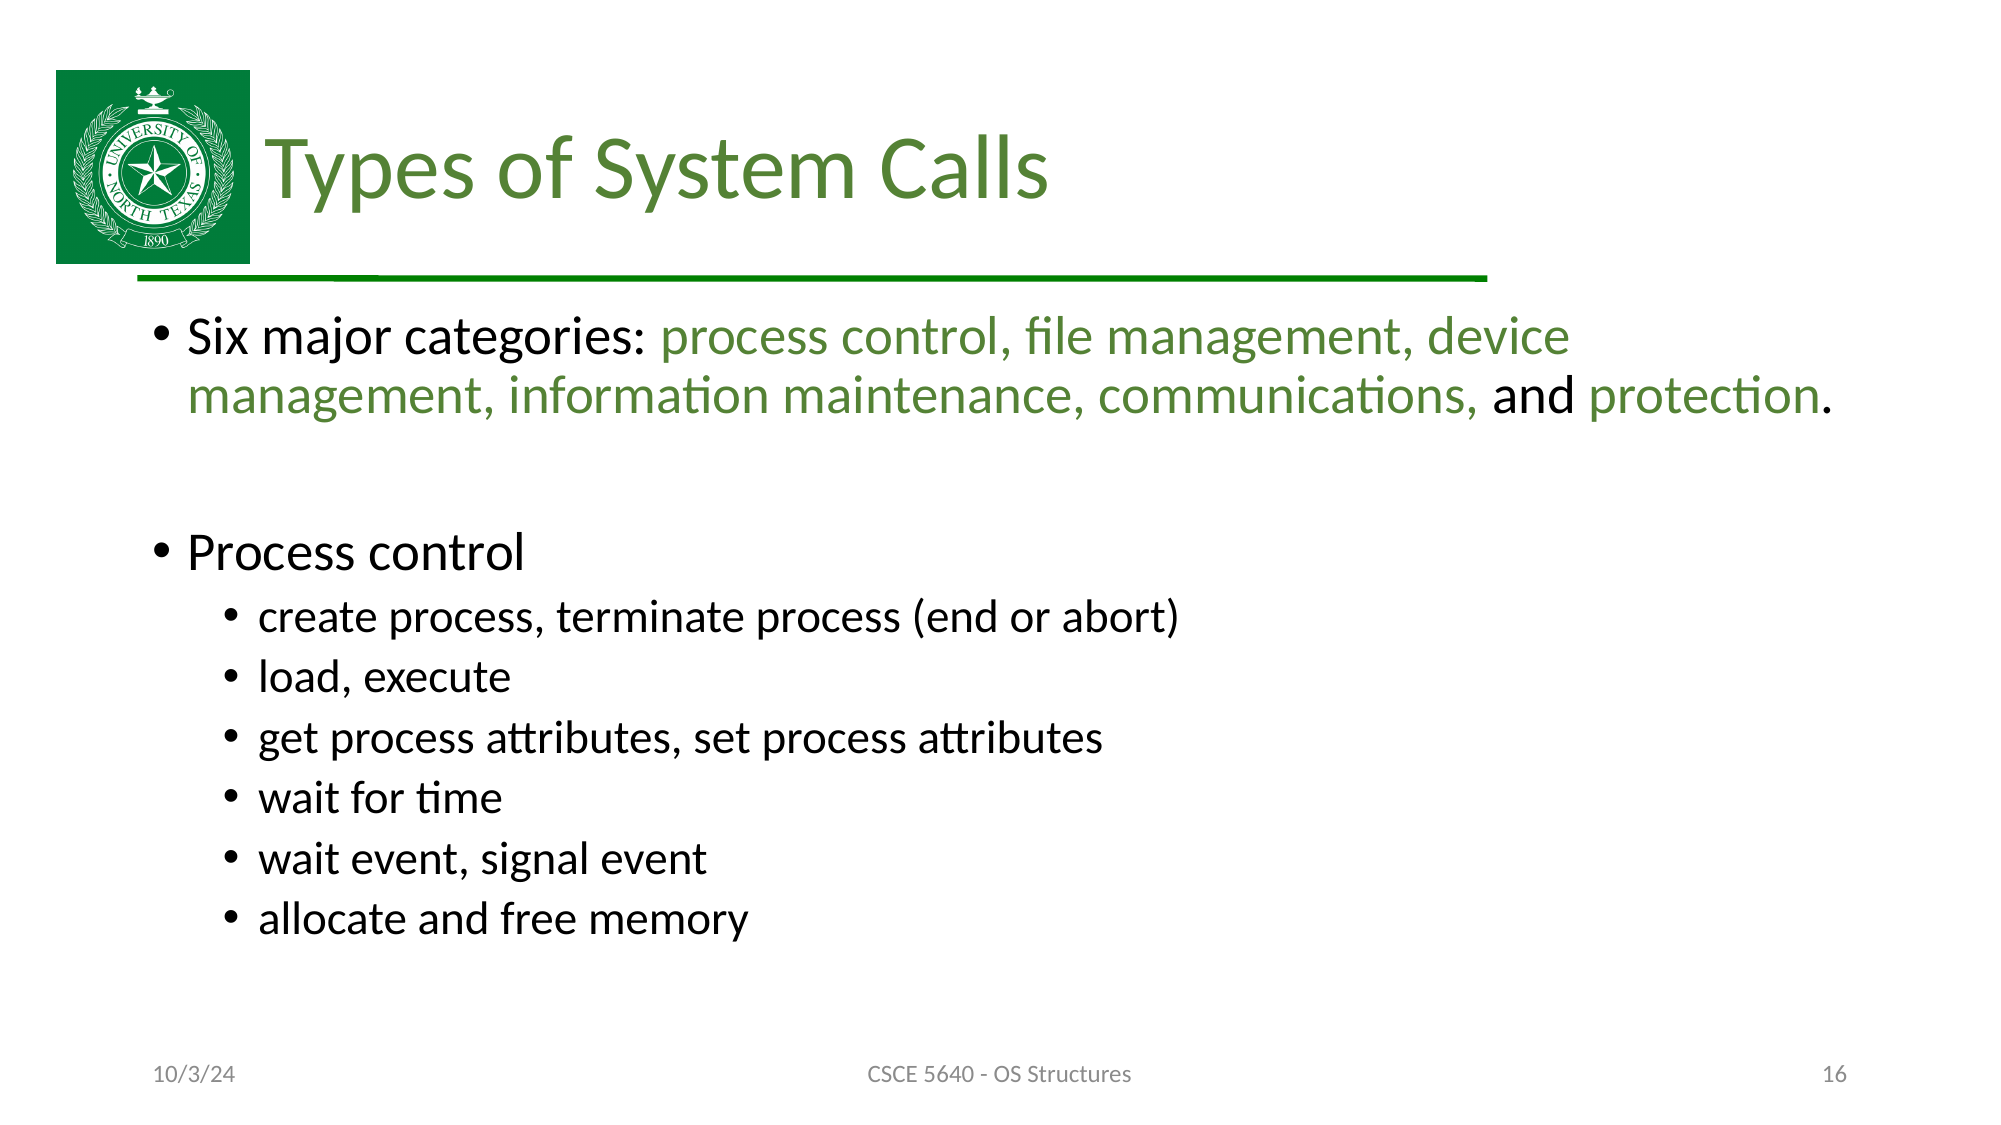

# Types of System Calls
Six major categories: process control, file management, device management, information maintenance, communications, and protection.

Process control
create process, terminate process (end or abort)
load, execute
get process attributes, set process attributes
wait for time
wait event, signal event
allocate and free memory

10/3/24
CSCE 5640 - OS Structures
16